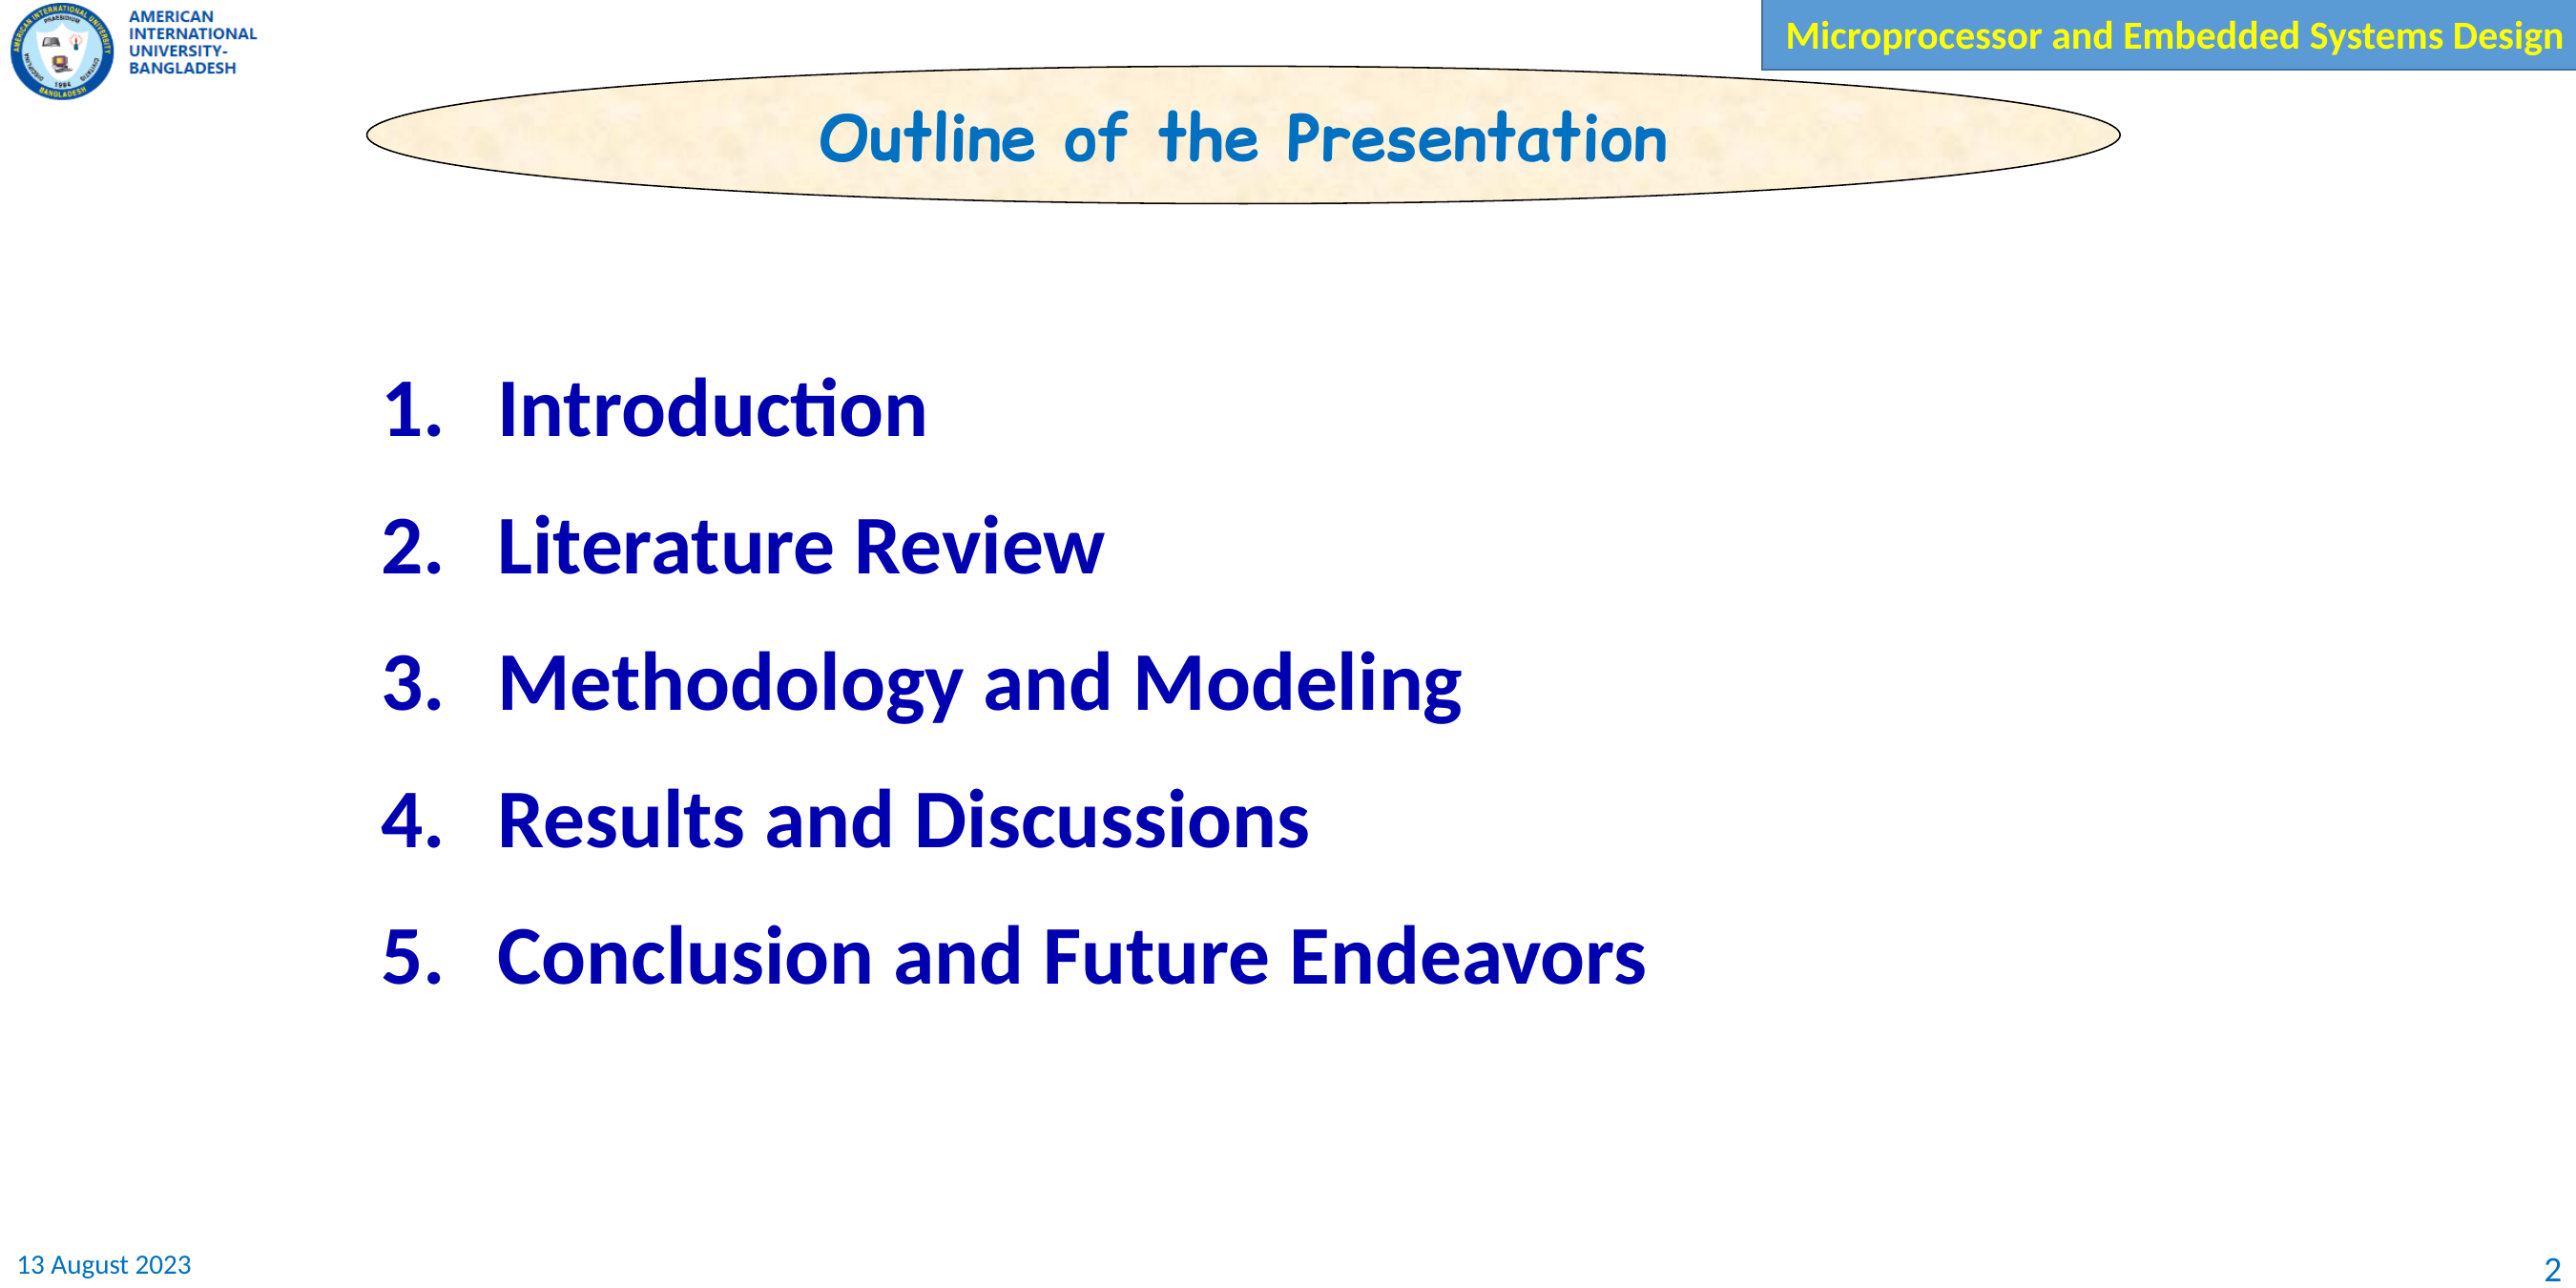

Outline of the Presentation
Introduction
Literature Review
Methodology and Modeling
Results and Discussions
Conclusion and Future Endeavors
13 August 2023
2